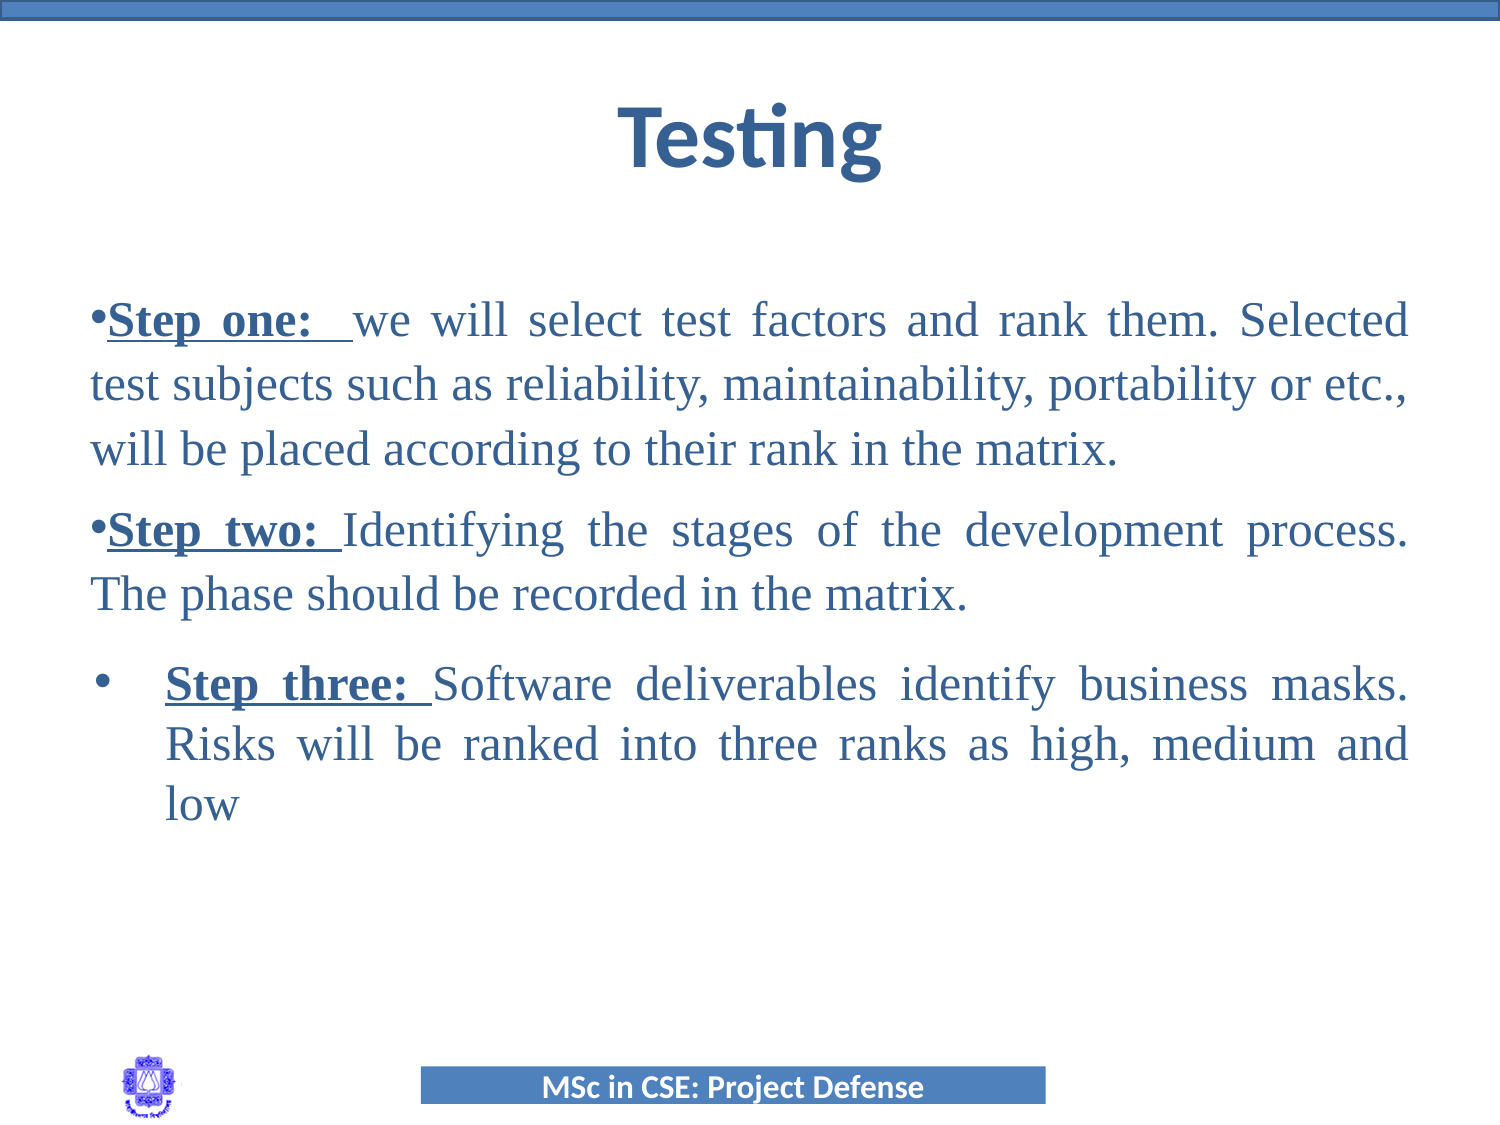

# Testing
Step one:  we will select test factors and rank them. Selected test subjects such as reliability, maintainability, portability or etc., will be placed according to their rank in the matrix.
Step two: Identifying the stages of the development process. The phase should be recorded in the matrix.
Step three: Software deliverables identify business masks. Risks will be ranked into three ranks as high, medium and low